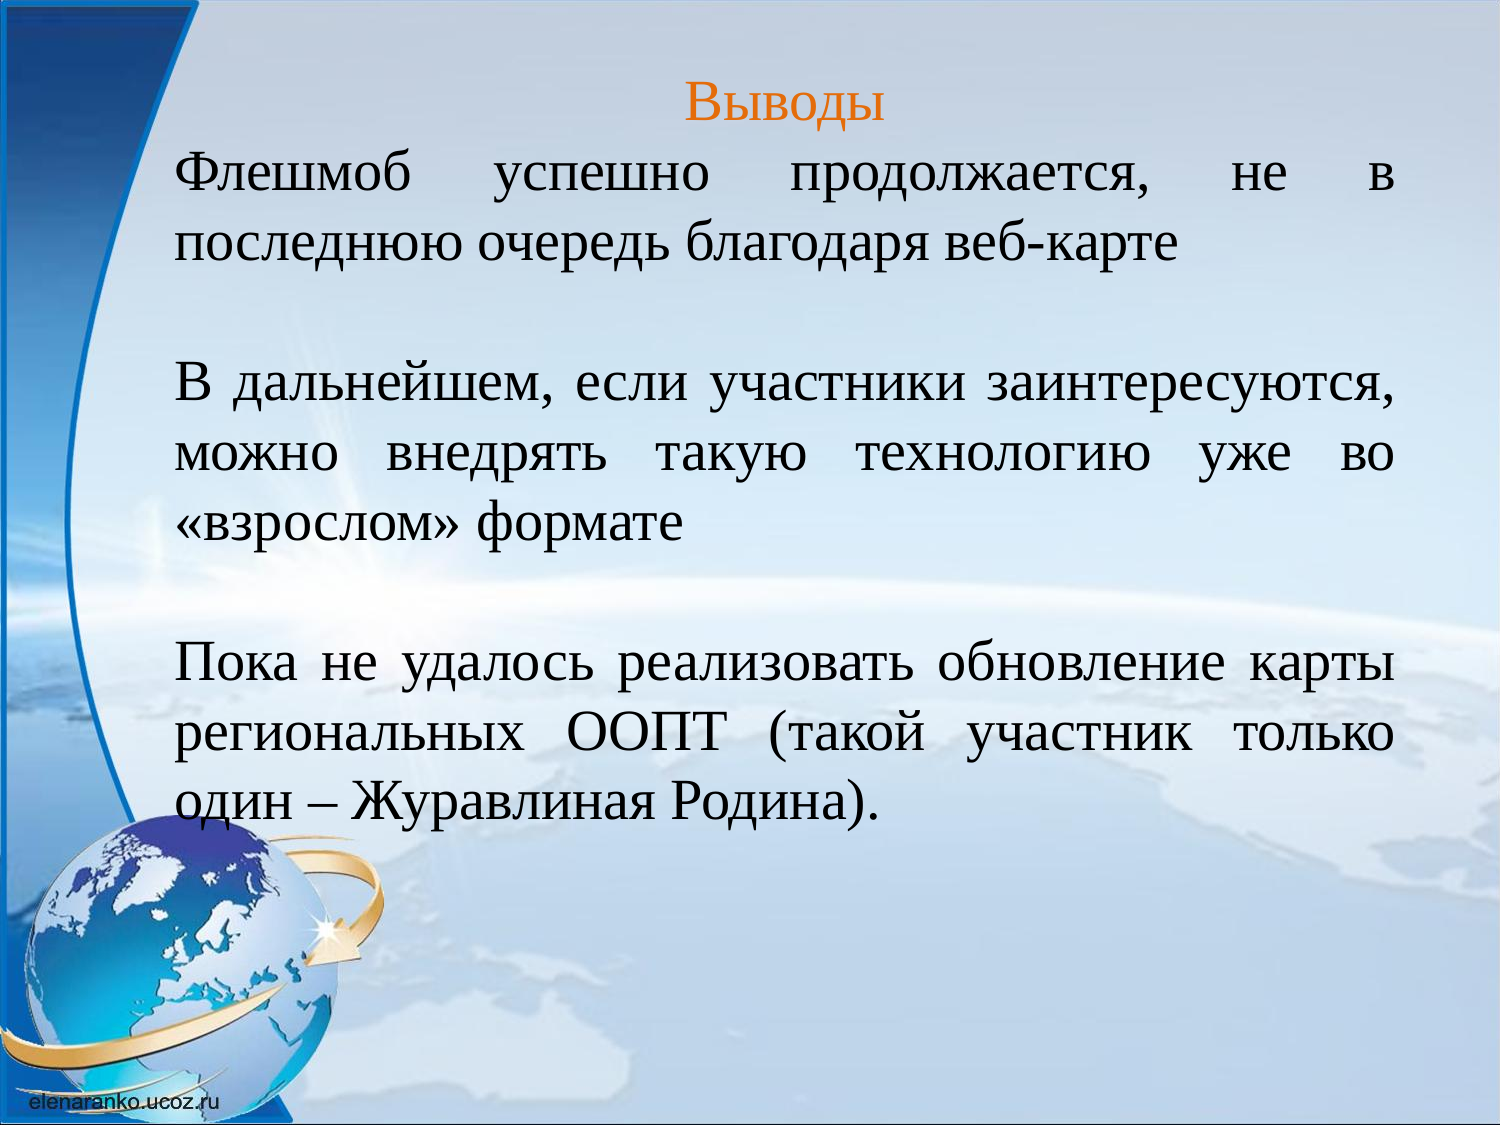

Выводы
Флешмоб успешно продолжается, не в последнюю очередь благодаря веб-карте

В дальнейшем, если участники заинтересуются, можно внедрять такую технологию уже во «взрослом» формате

Пока не удалось реализовать обновление карты региональных ООПТ (такой участник только один – Журавлиная Родина).